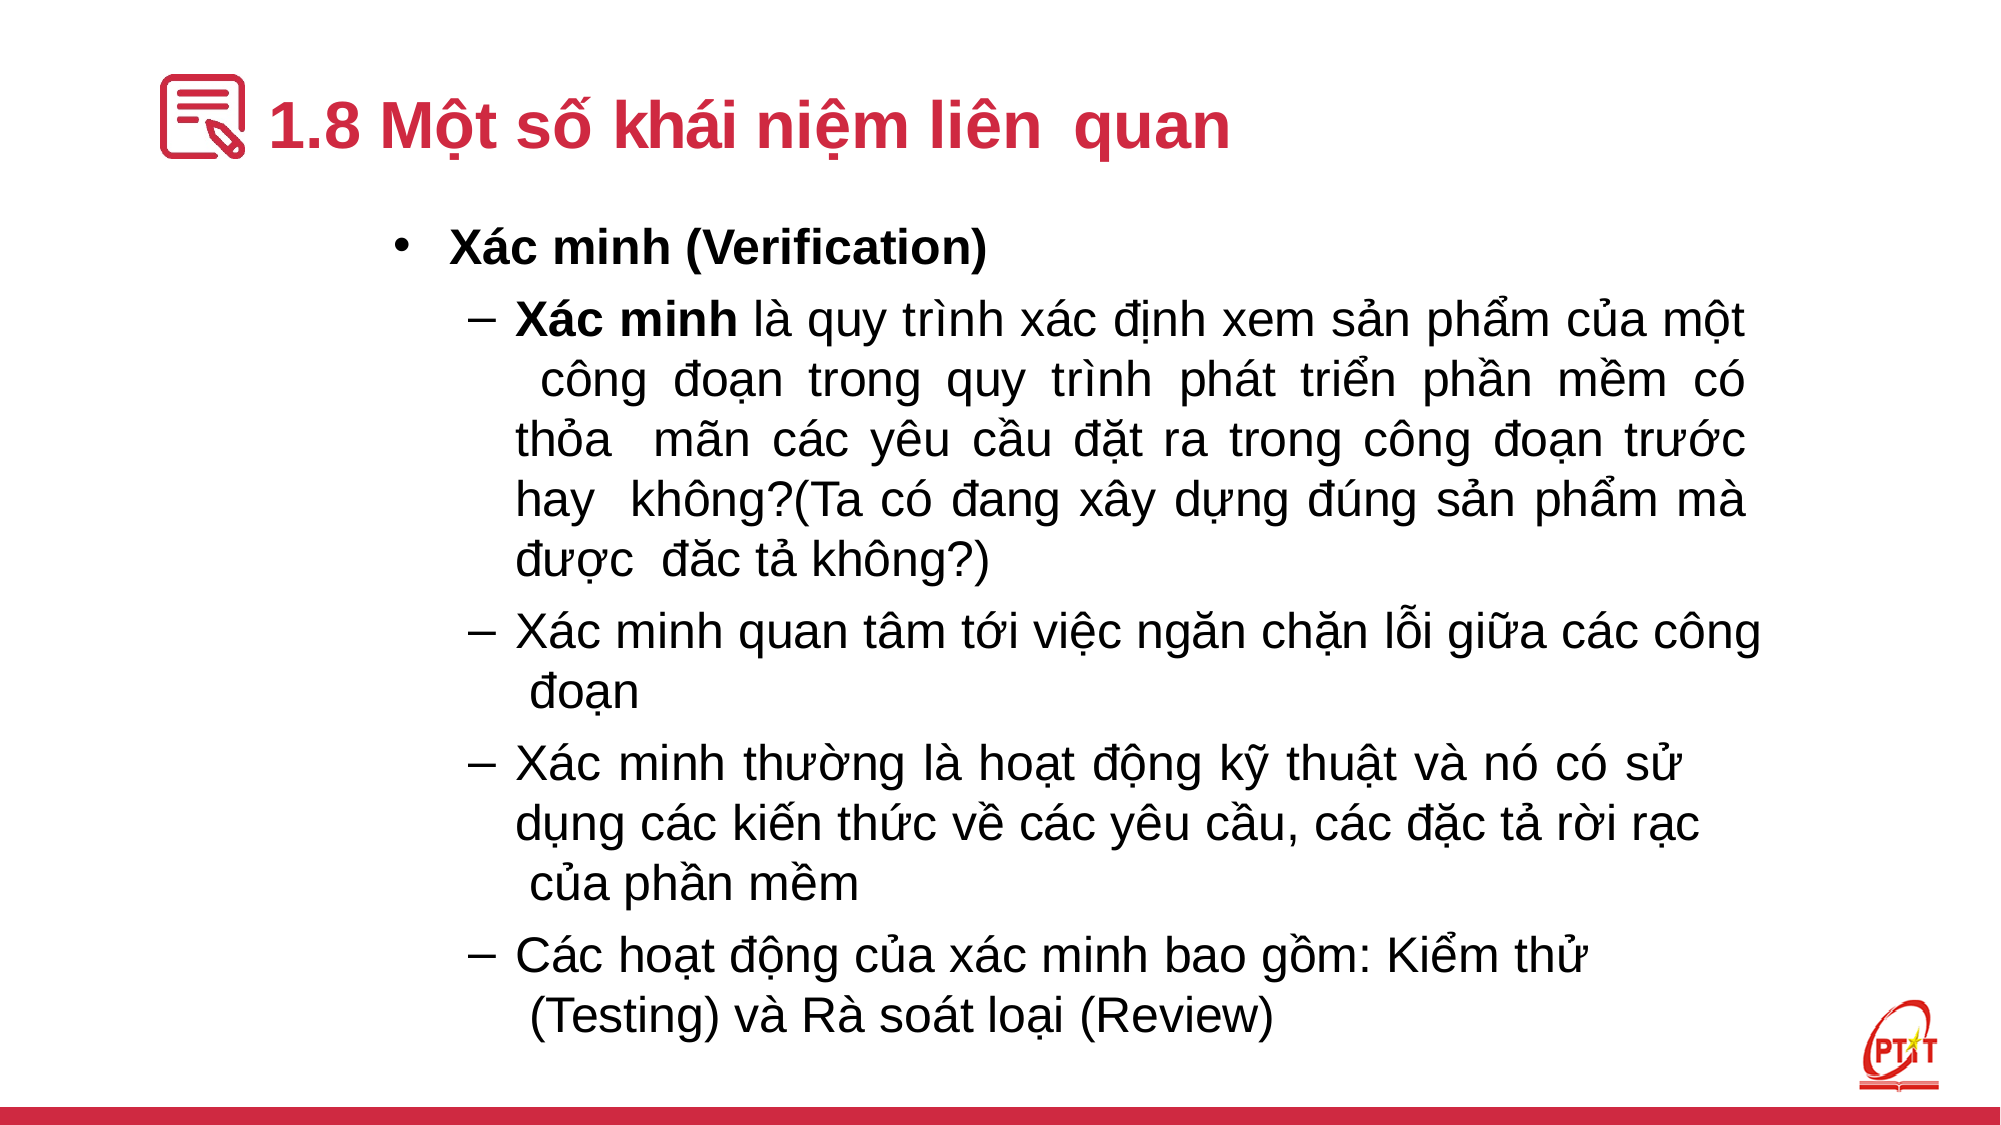

# 1.8 Một số khái niệm liên quan
Xác minh (Verification)
Xác minh là quy trình xác định xem sản phẩm của một  công đoạn trong quy trình phát triển phần mềm có thỏa  mãn các yêu cầu đặt ra trong công đoạn trước hay  không?(Ta có đang xây dựng đúng sản phẩm mà được  đăc tả không?)
Xác minh quan tâm tới việc ngăn chặn lỗi giữa các công  đoạn
Xác minh thường là hoạt động kỹ thuật và nó có sử  dụng các kiến thức về các yêu cầu, các đặc tả rời rạc  của phần mềm
Các hoạt động của xác minh bao gồm: Kiểm thử  (Testing) và Rà soát loại (Review)